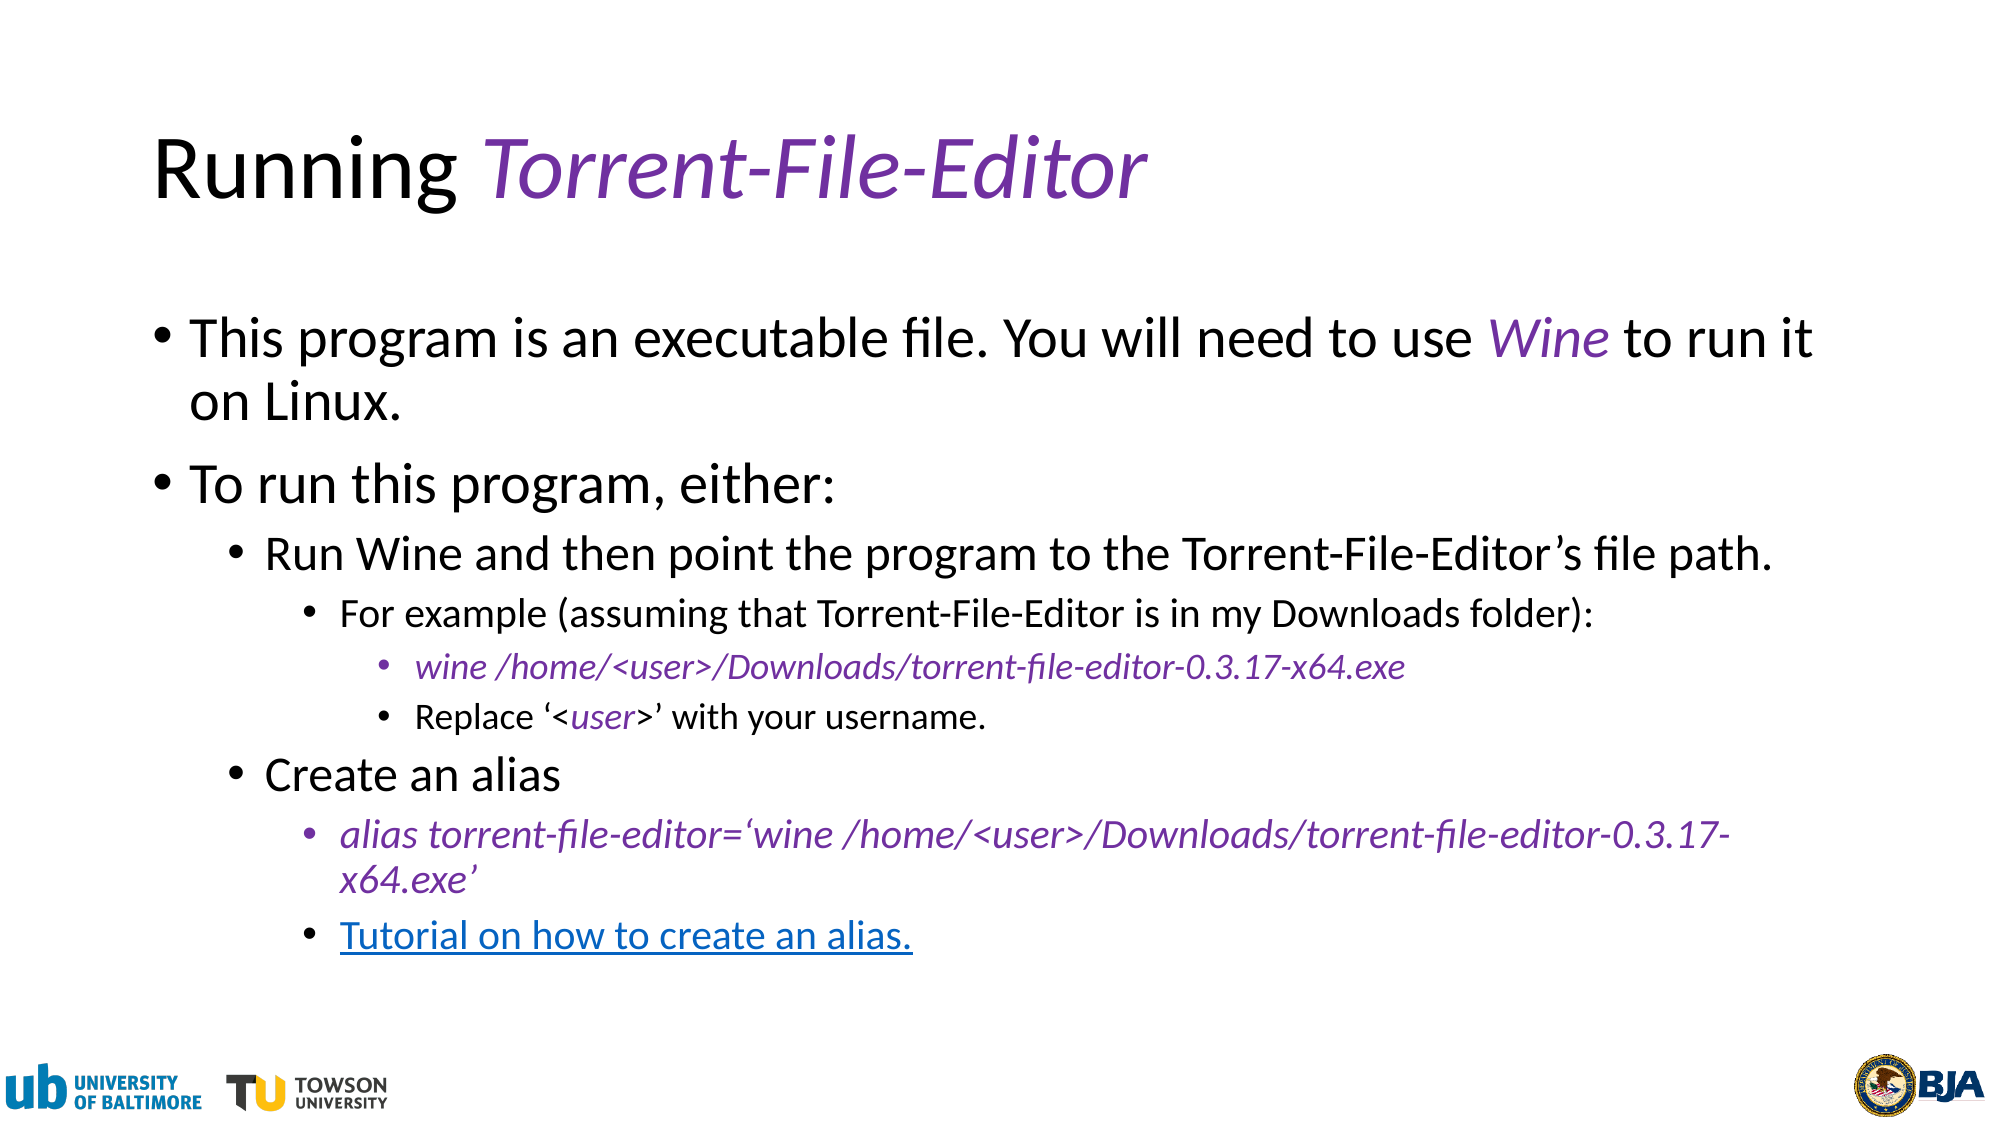

# Running Torrent-File-Editor
This program is an executable file. You will need to use Wine to run it on Linux.
To run this program, either:
Run Wine and then point the program to the Torrent-File-Editor’s file path.
For example (assuming that Torrent-File-Editor is in my Downloads folder):
wine /home/<user>/Downloads/torrent-file-editor-0.3.17-x64.exe
Replace ‘<user>’ with your username.
Create an alias
alias torrent-file-editor=‘wine /home/<user>/Downloads/torrent-file-editor-0.3.17-x64.exe’
Tutorial on how to create an alias.